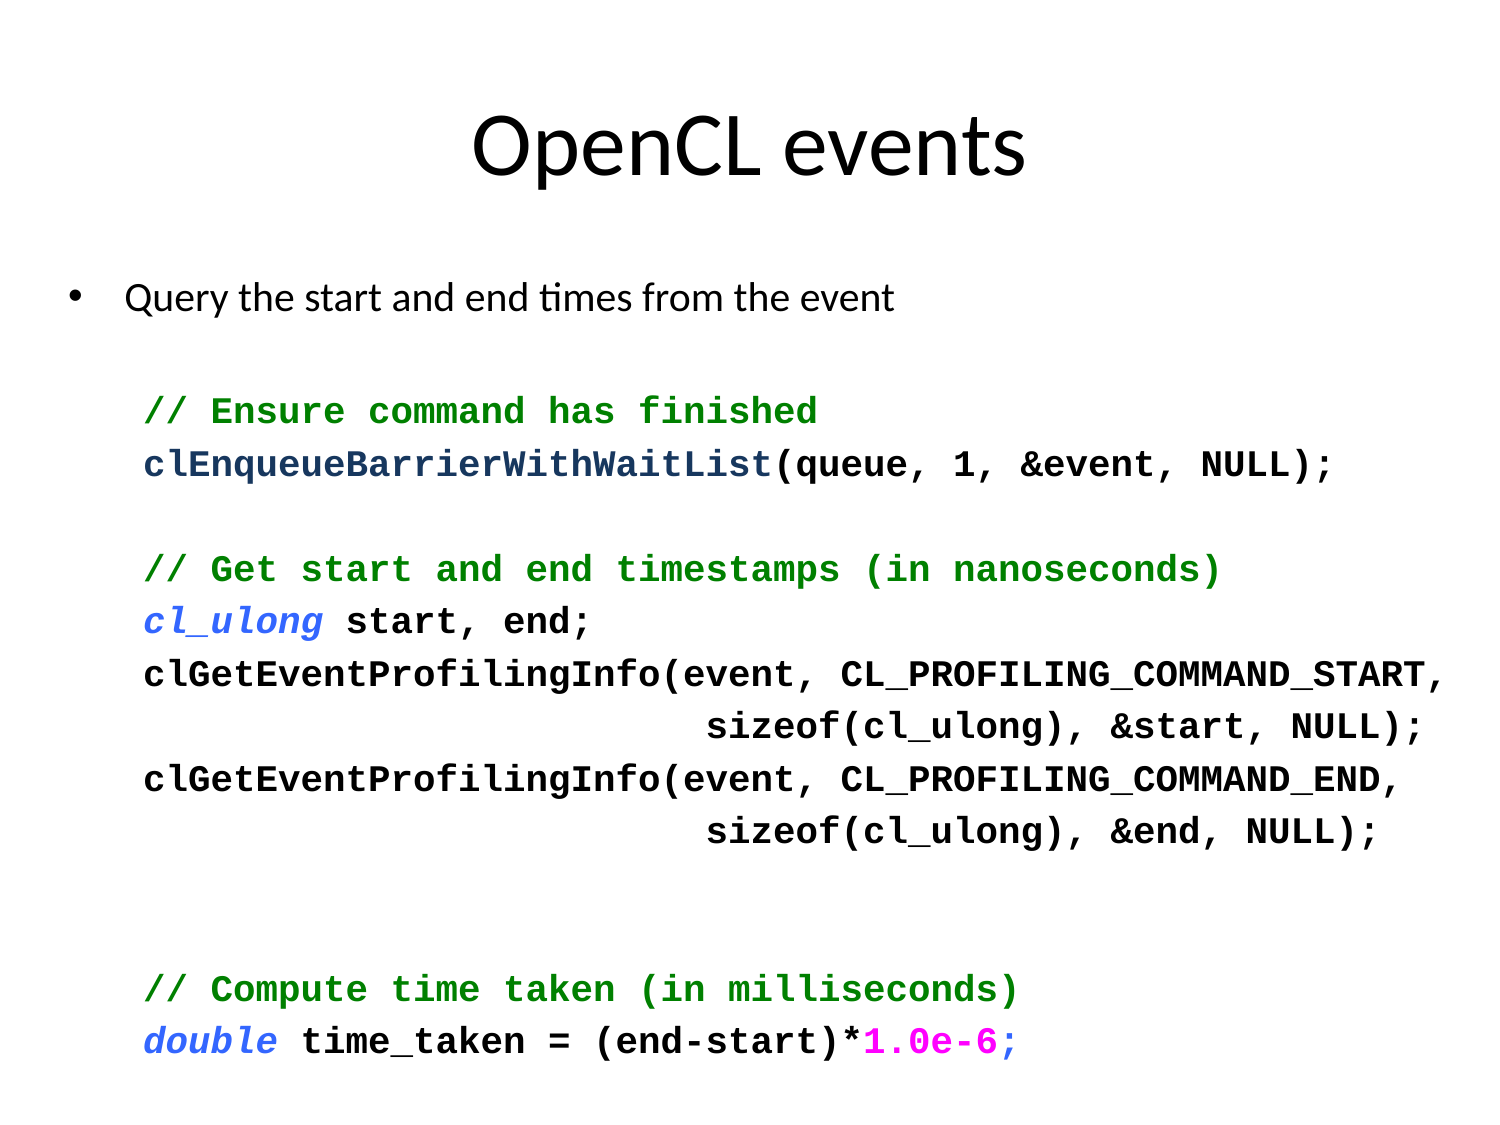

# OpenCL events
Query the start and end times from the event

// Ensure command has finished
clEnqueueBarrierWithWaitList(queue, 1, &event, NULL);

// Get start and end timestamps (in nanoseconds)
cl_ulong start, end;
clGetEventProfilingInfo(event, CL_PROFILING_COMMAND_START,
                         sizeof(cl_ulong), &start, NULL);
clGetEventProfilingInfo(event, CL_PROFILING_COMMAND_END,
                         sizeof(cl_ulong), &end, NULL);

// Compute time taken (in milliseconds)
double time_taken = (end-start)*1.0e-6;